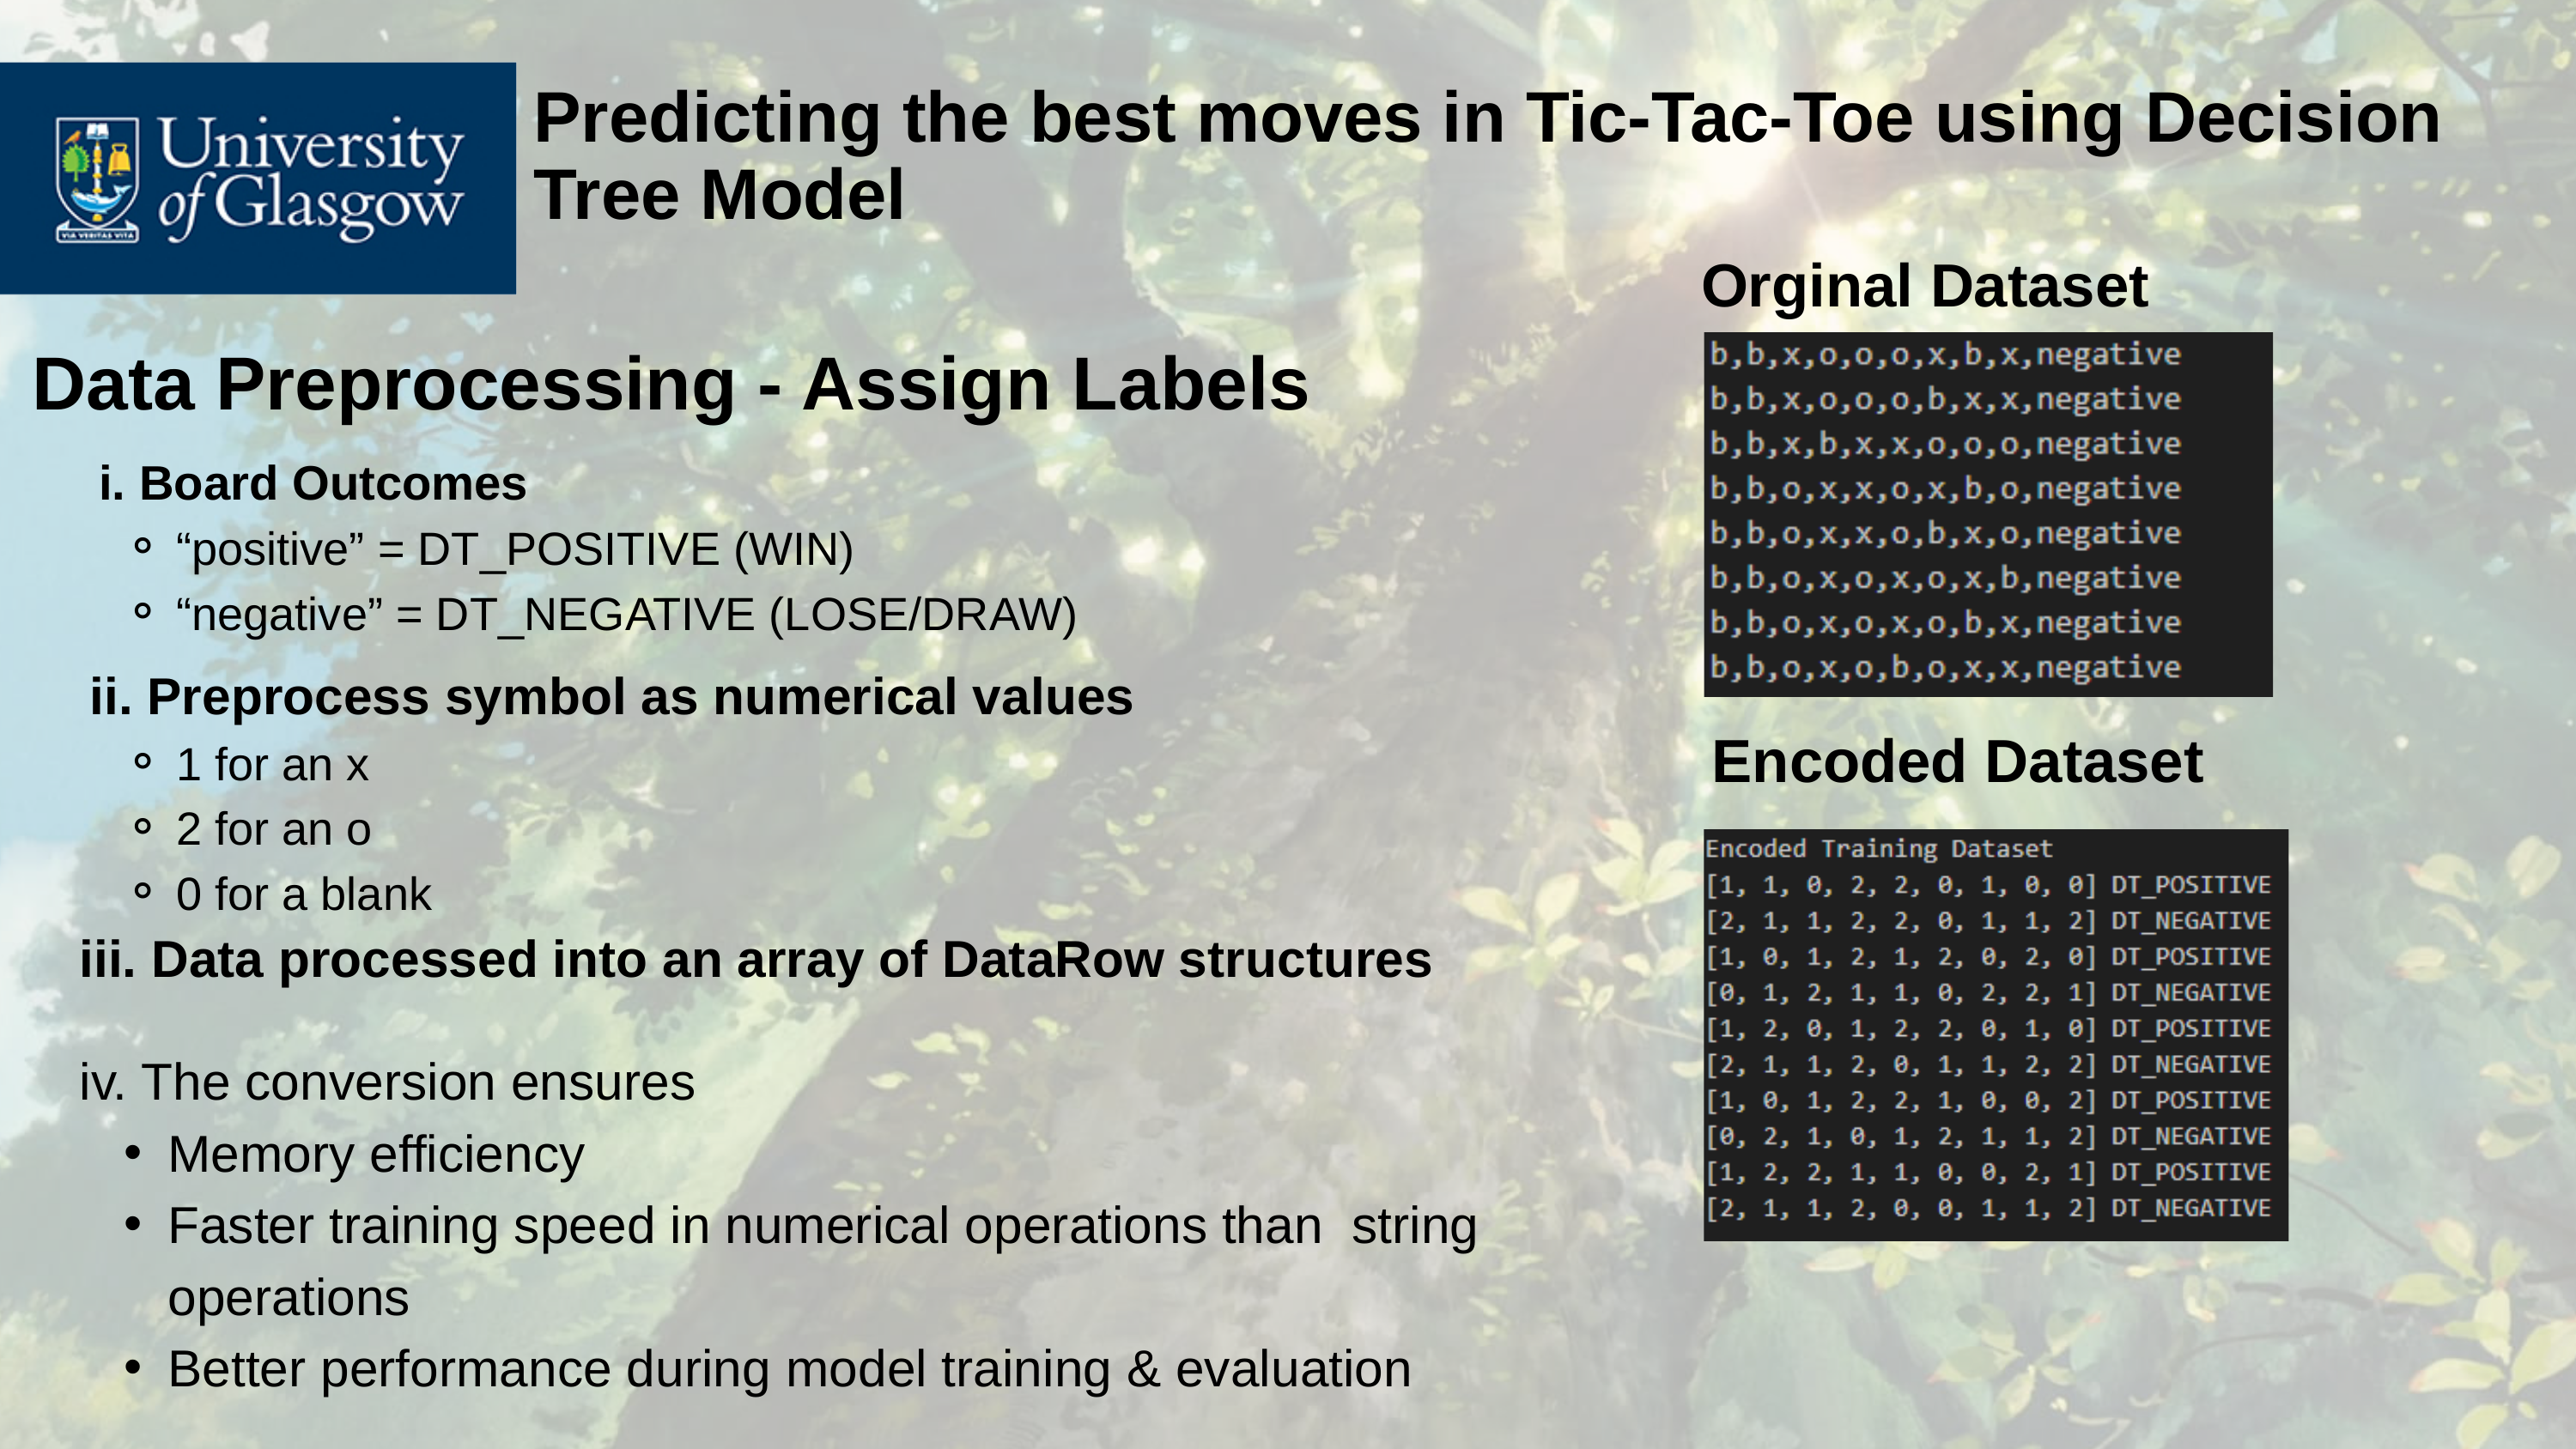

Predicting the best moves in Tic-Tac-Toe using Decision Tree Model
Orginal Dataset

Data Preprocessing - Assign Labels
      i. Board Outcomes
“positive” = DT_POSITIVE (WIN)
“negative” = DT_NEGATIVE (LOSE/DRAW)

     ii. Preprocess symbol as numerical values
1 for an x
2 for an o
0 for a blank

Encoded Dataset

iii. Data processed into an array of DataRow structures
iv. The conversion ensures
Memory efficiency
Faster training speed in numerical operations than  string operations
Better performance during model training & evaluation